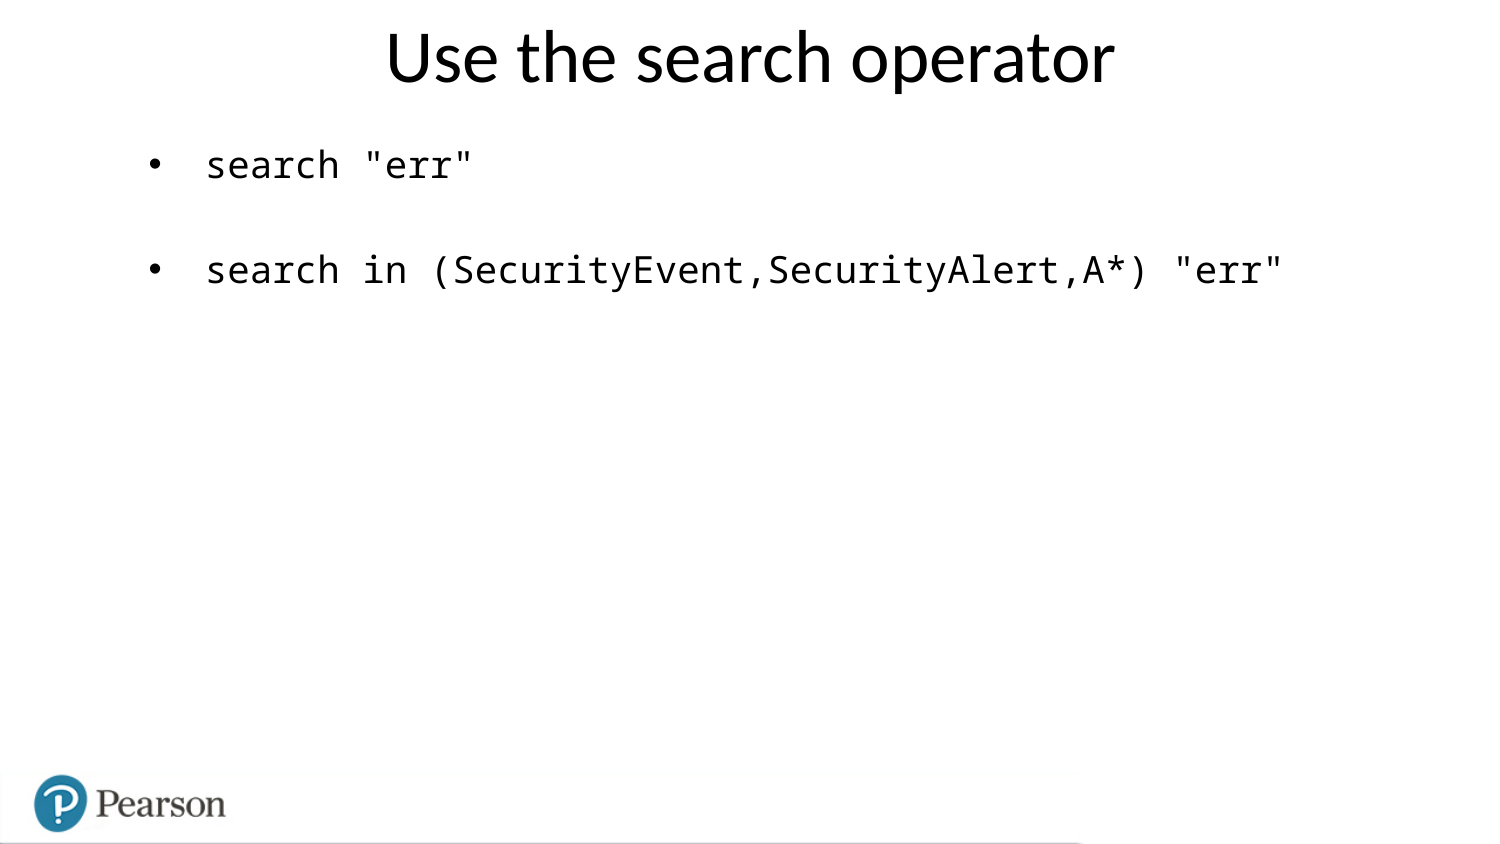

# Use the search operator
search "err"

search in (SecurityEvent,SecurityAlert,A*) "err"